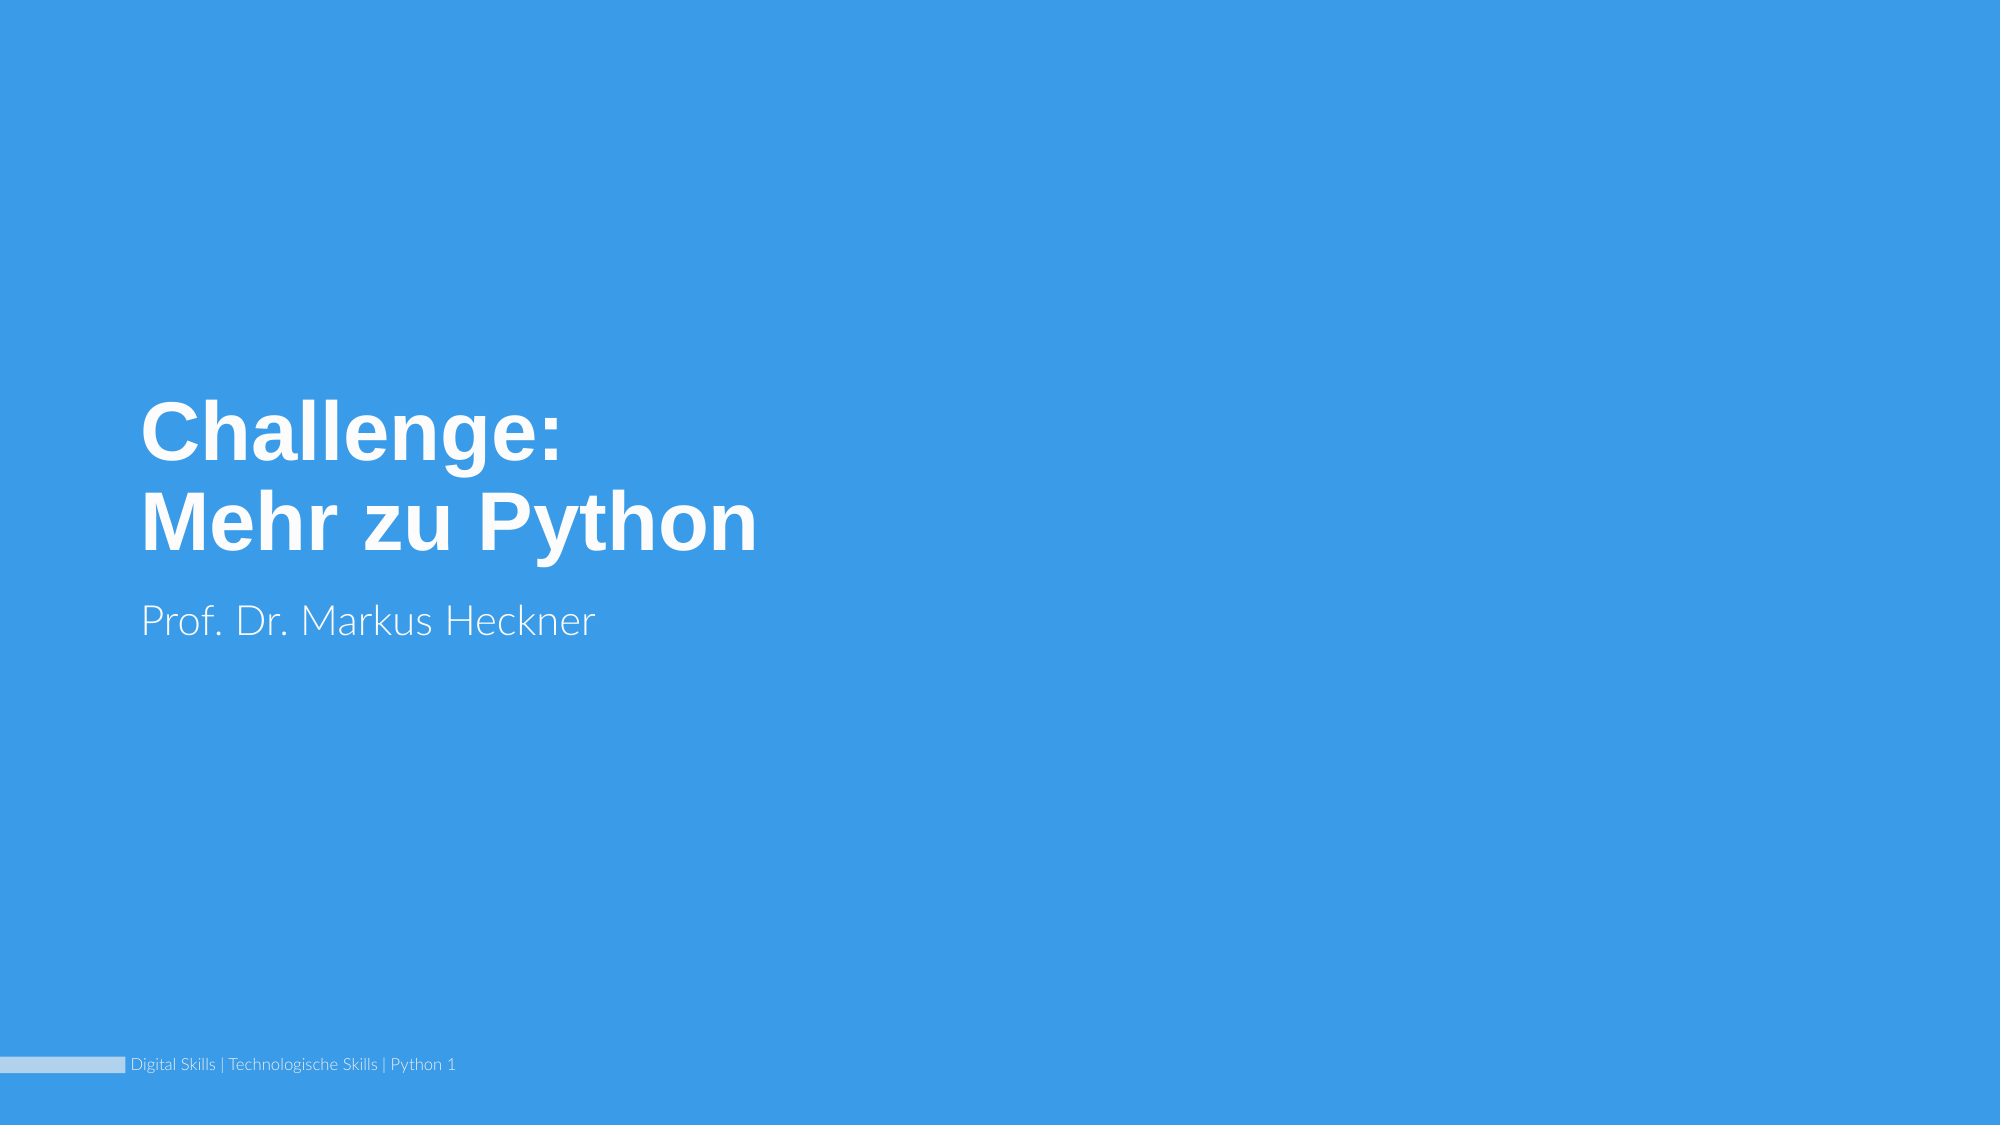

# Challenge: Mehr zu Python
Prof. Dr. Markus Heckner